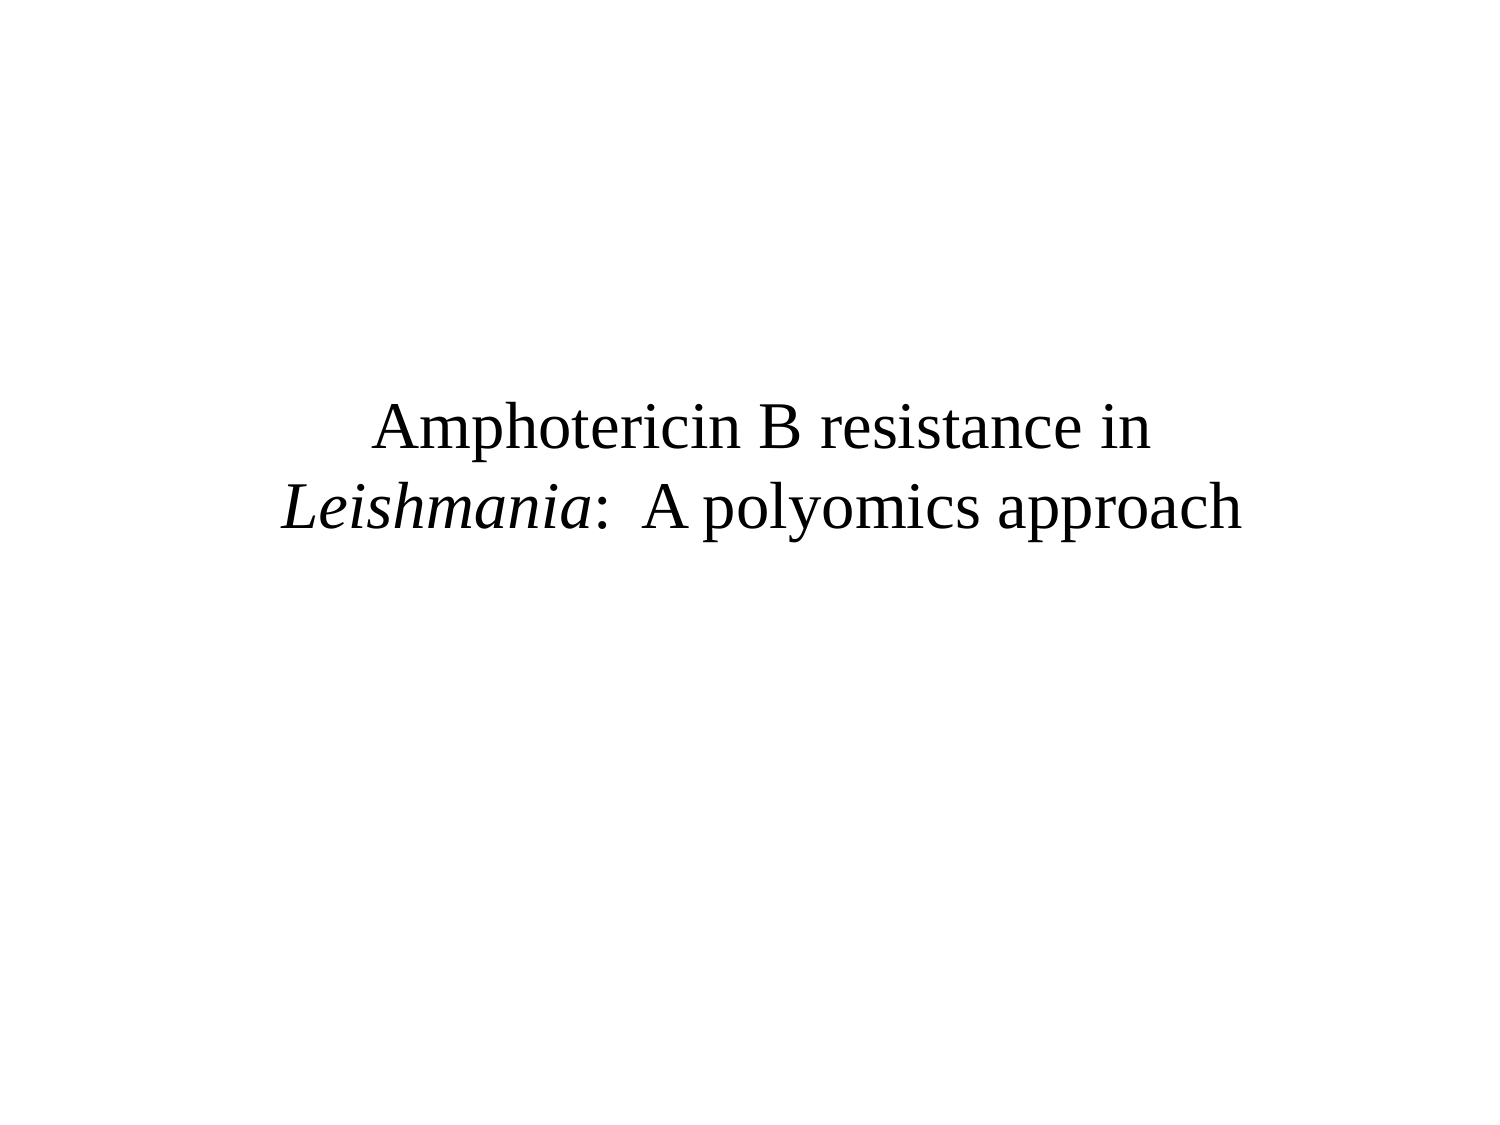

Amphotericin B resistance in Leishmania:  A polyomics approach